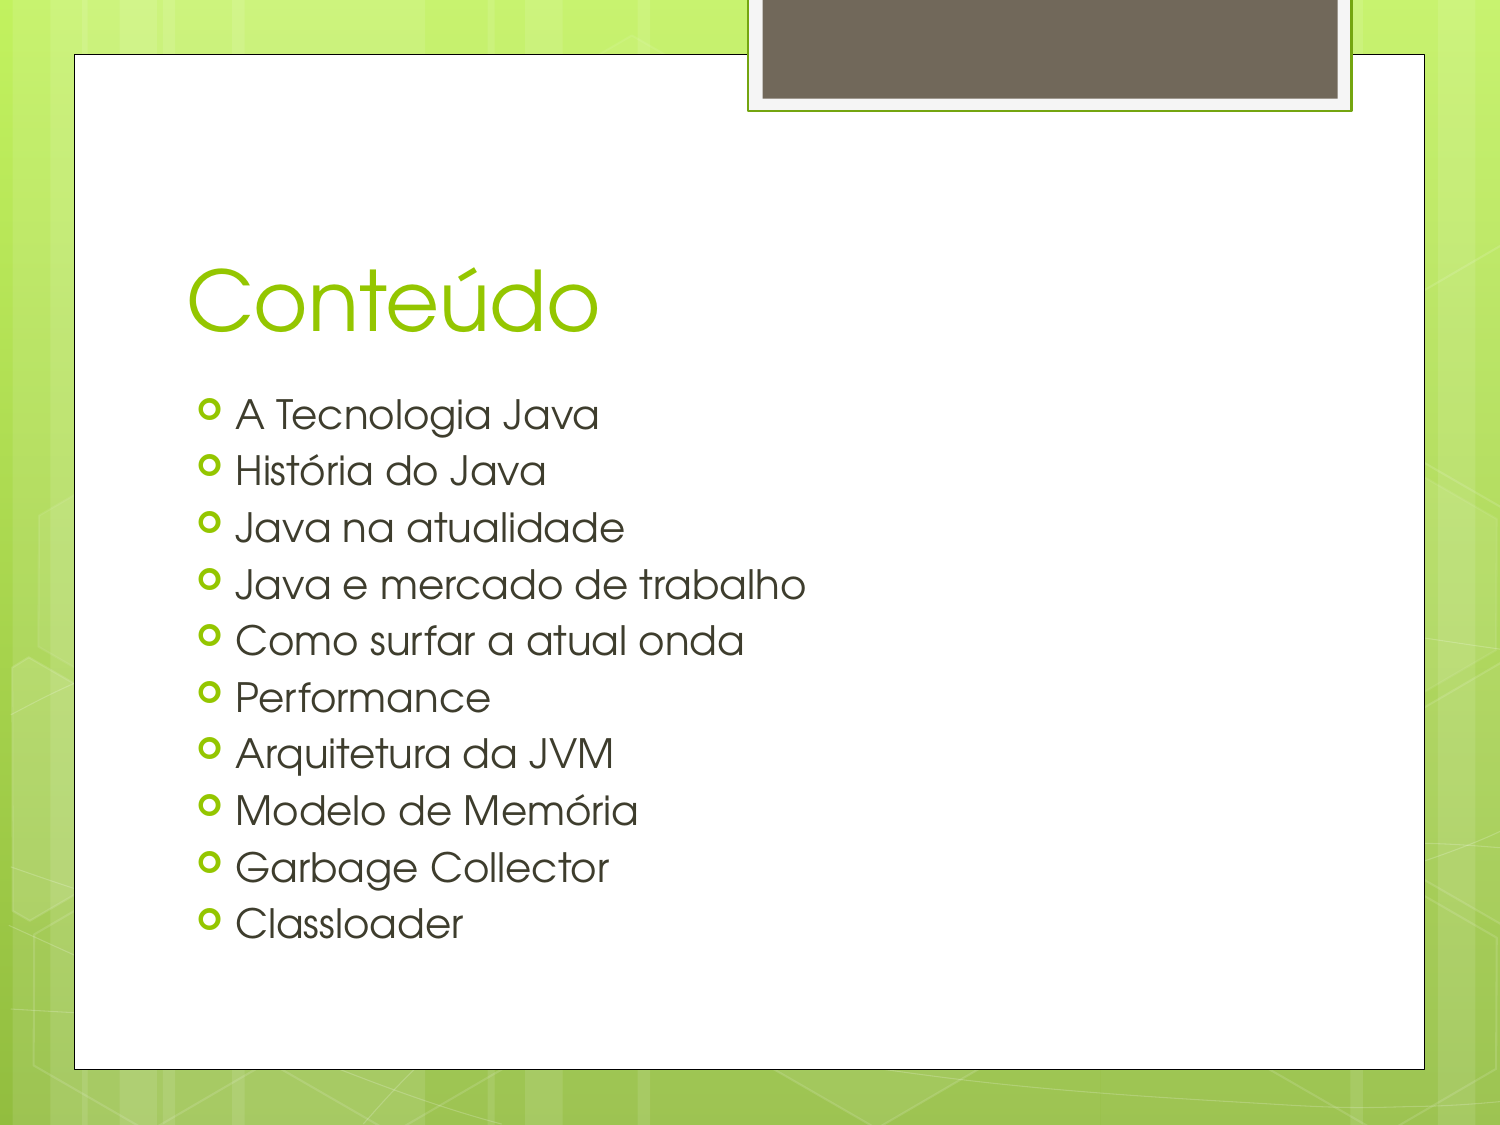

# Conteúdo
A Tecnologia Java
História do Java
Java na atualidade
Java e mercado de trabalho
Como surfar a atual onda
Performance
Arquitetura da JVM
Modelo de Memória
Garbage Collector
Classloader